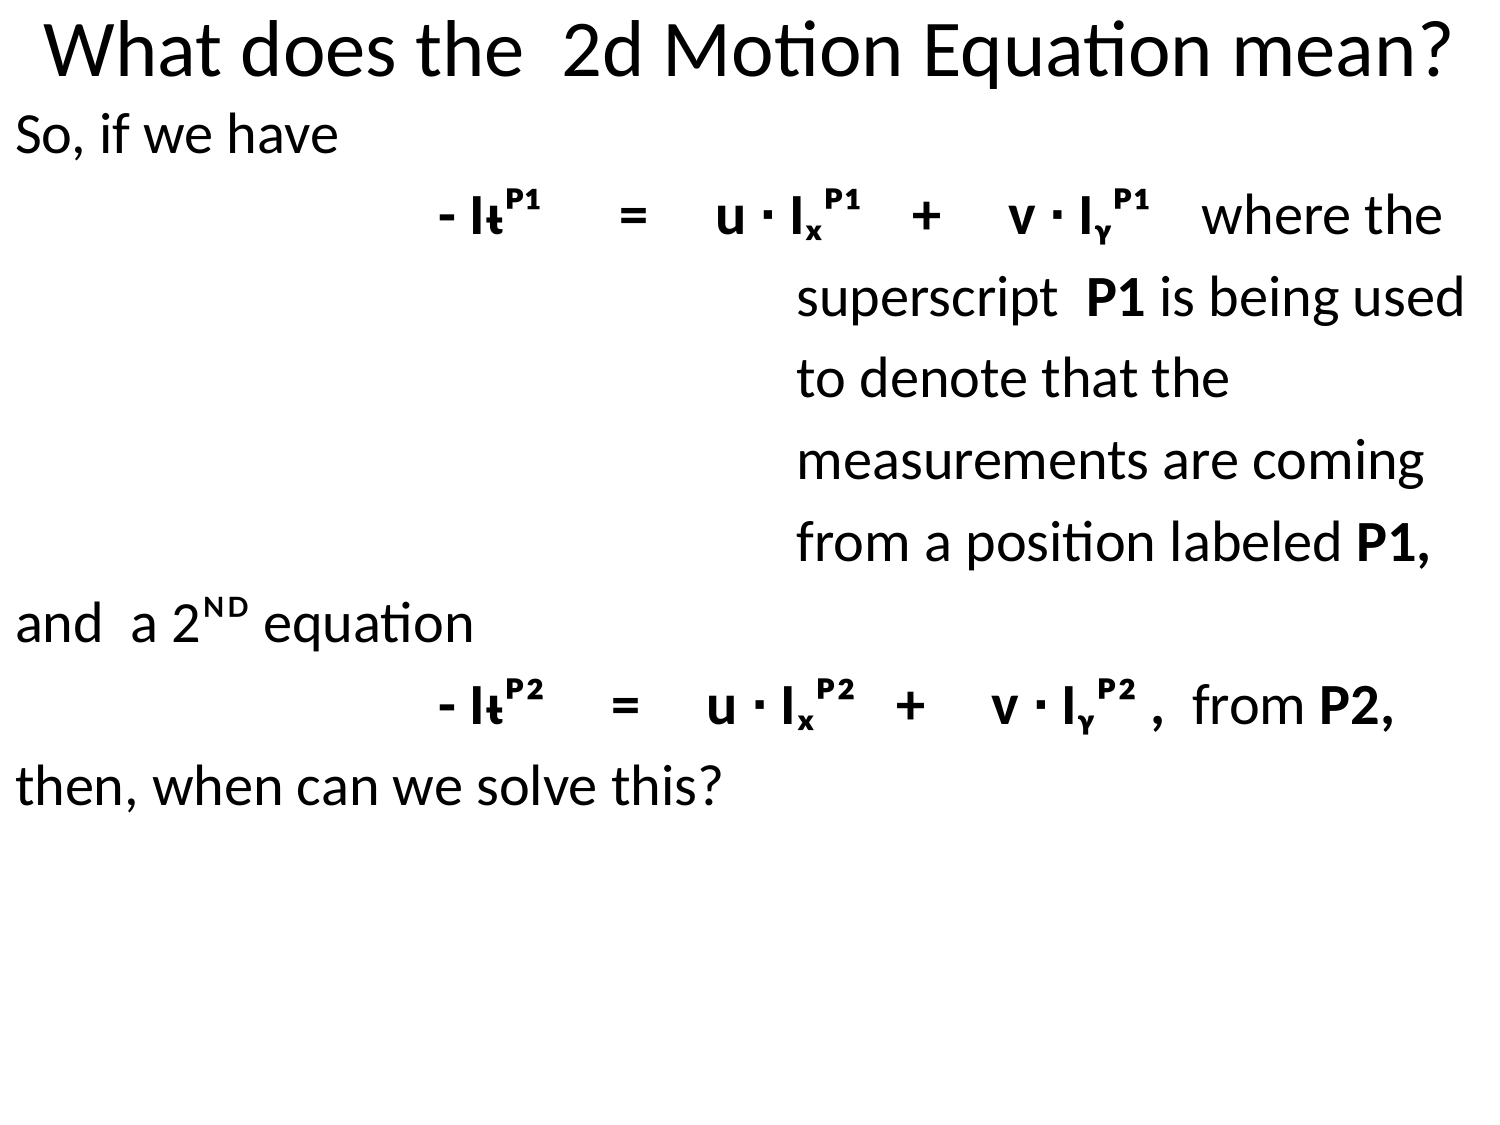

# What does the  2d Motion Equation mean?
So, if we have
                                - Iᵼᴾ¹      =     u ∙ Iₓᴾ¹    +     v ∙ Iᵧᴾ¹    where the
                                                           superscript  P1 is being used
                                                           to denote that the
                                                           measurements are coming
                                                           from a position labeled P1,
and  a 2ᴺᴰ equation
                                - Iᵼᴾ²     =     u ∙ Iₓᴾ²   +     v ∙ Iᵧᴾ² ,  from P2,
then, when can we solve this?